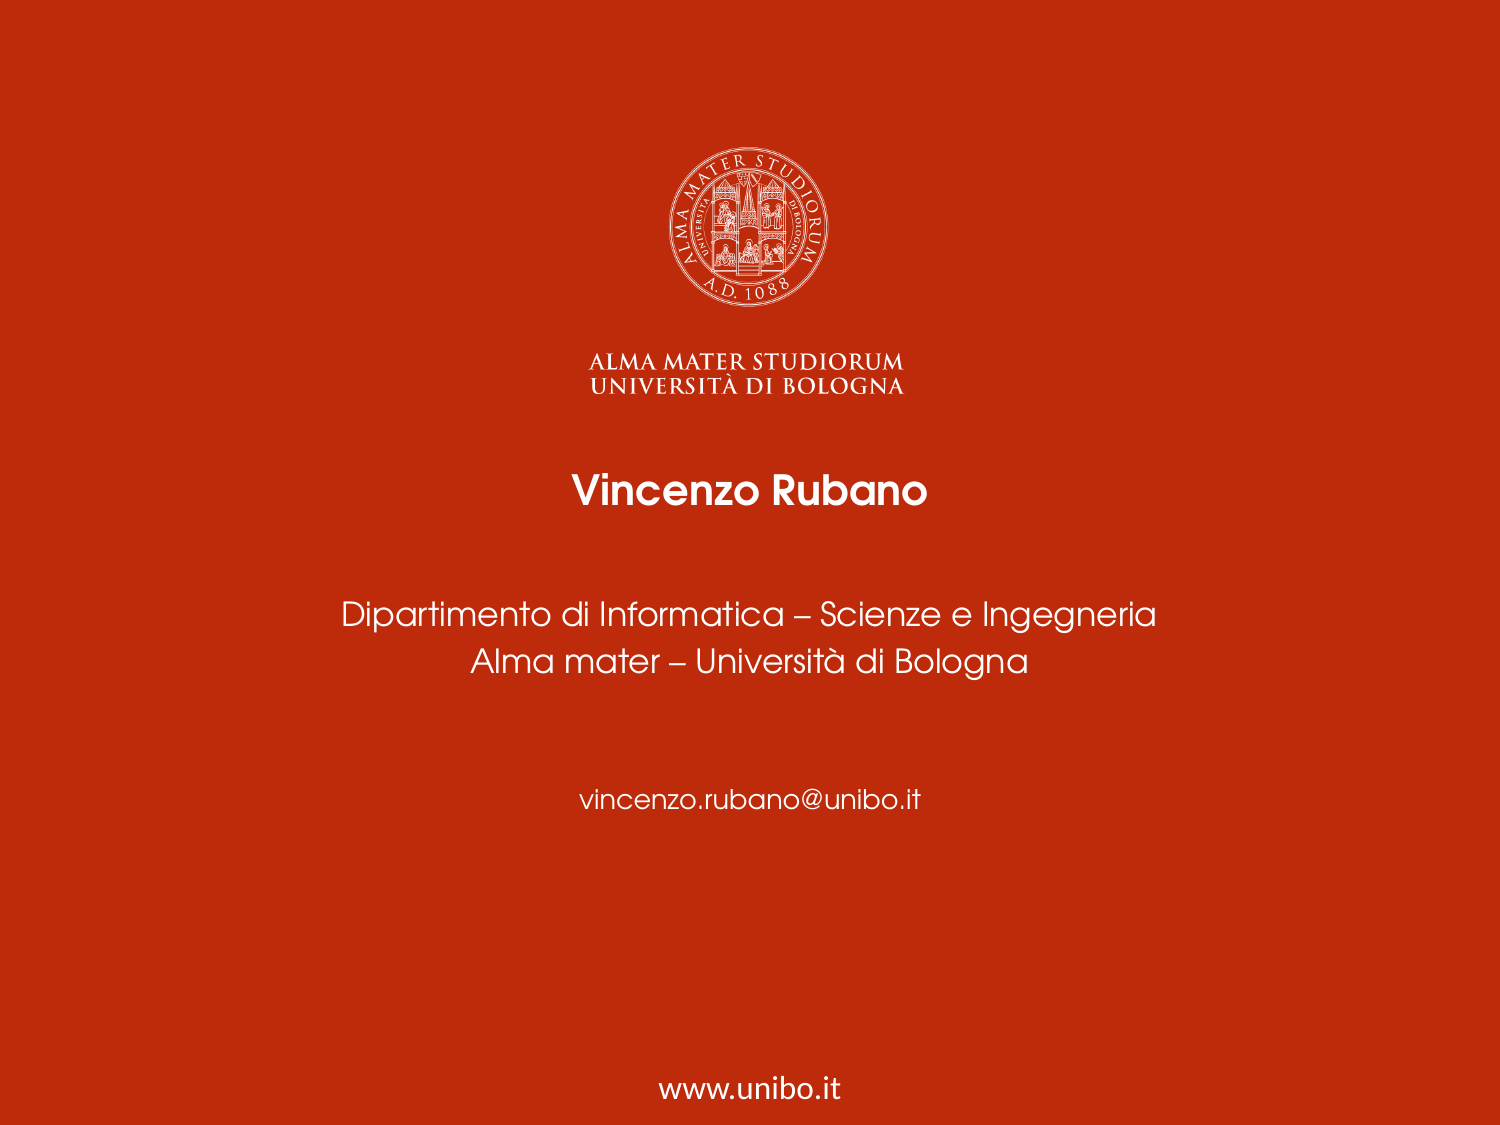

Vincenzo Rubano
Dipartimento di Informatica – Scienze e Ingegneria
Alma mater – Università di Bologna
vincenzo.rubano@unibo.it